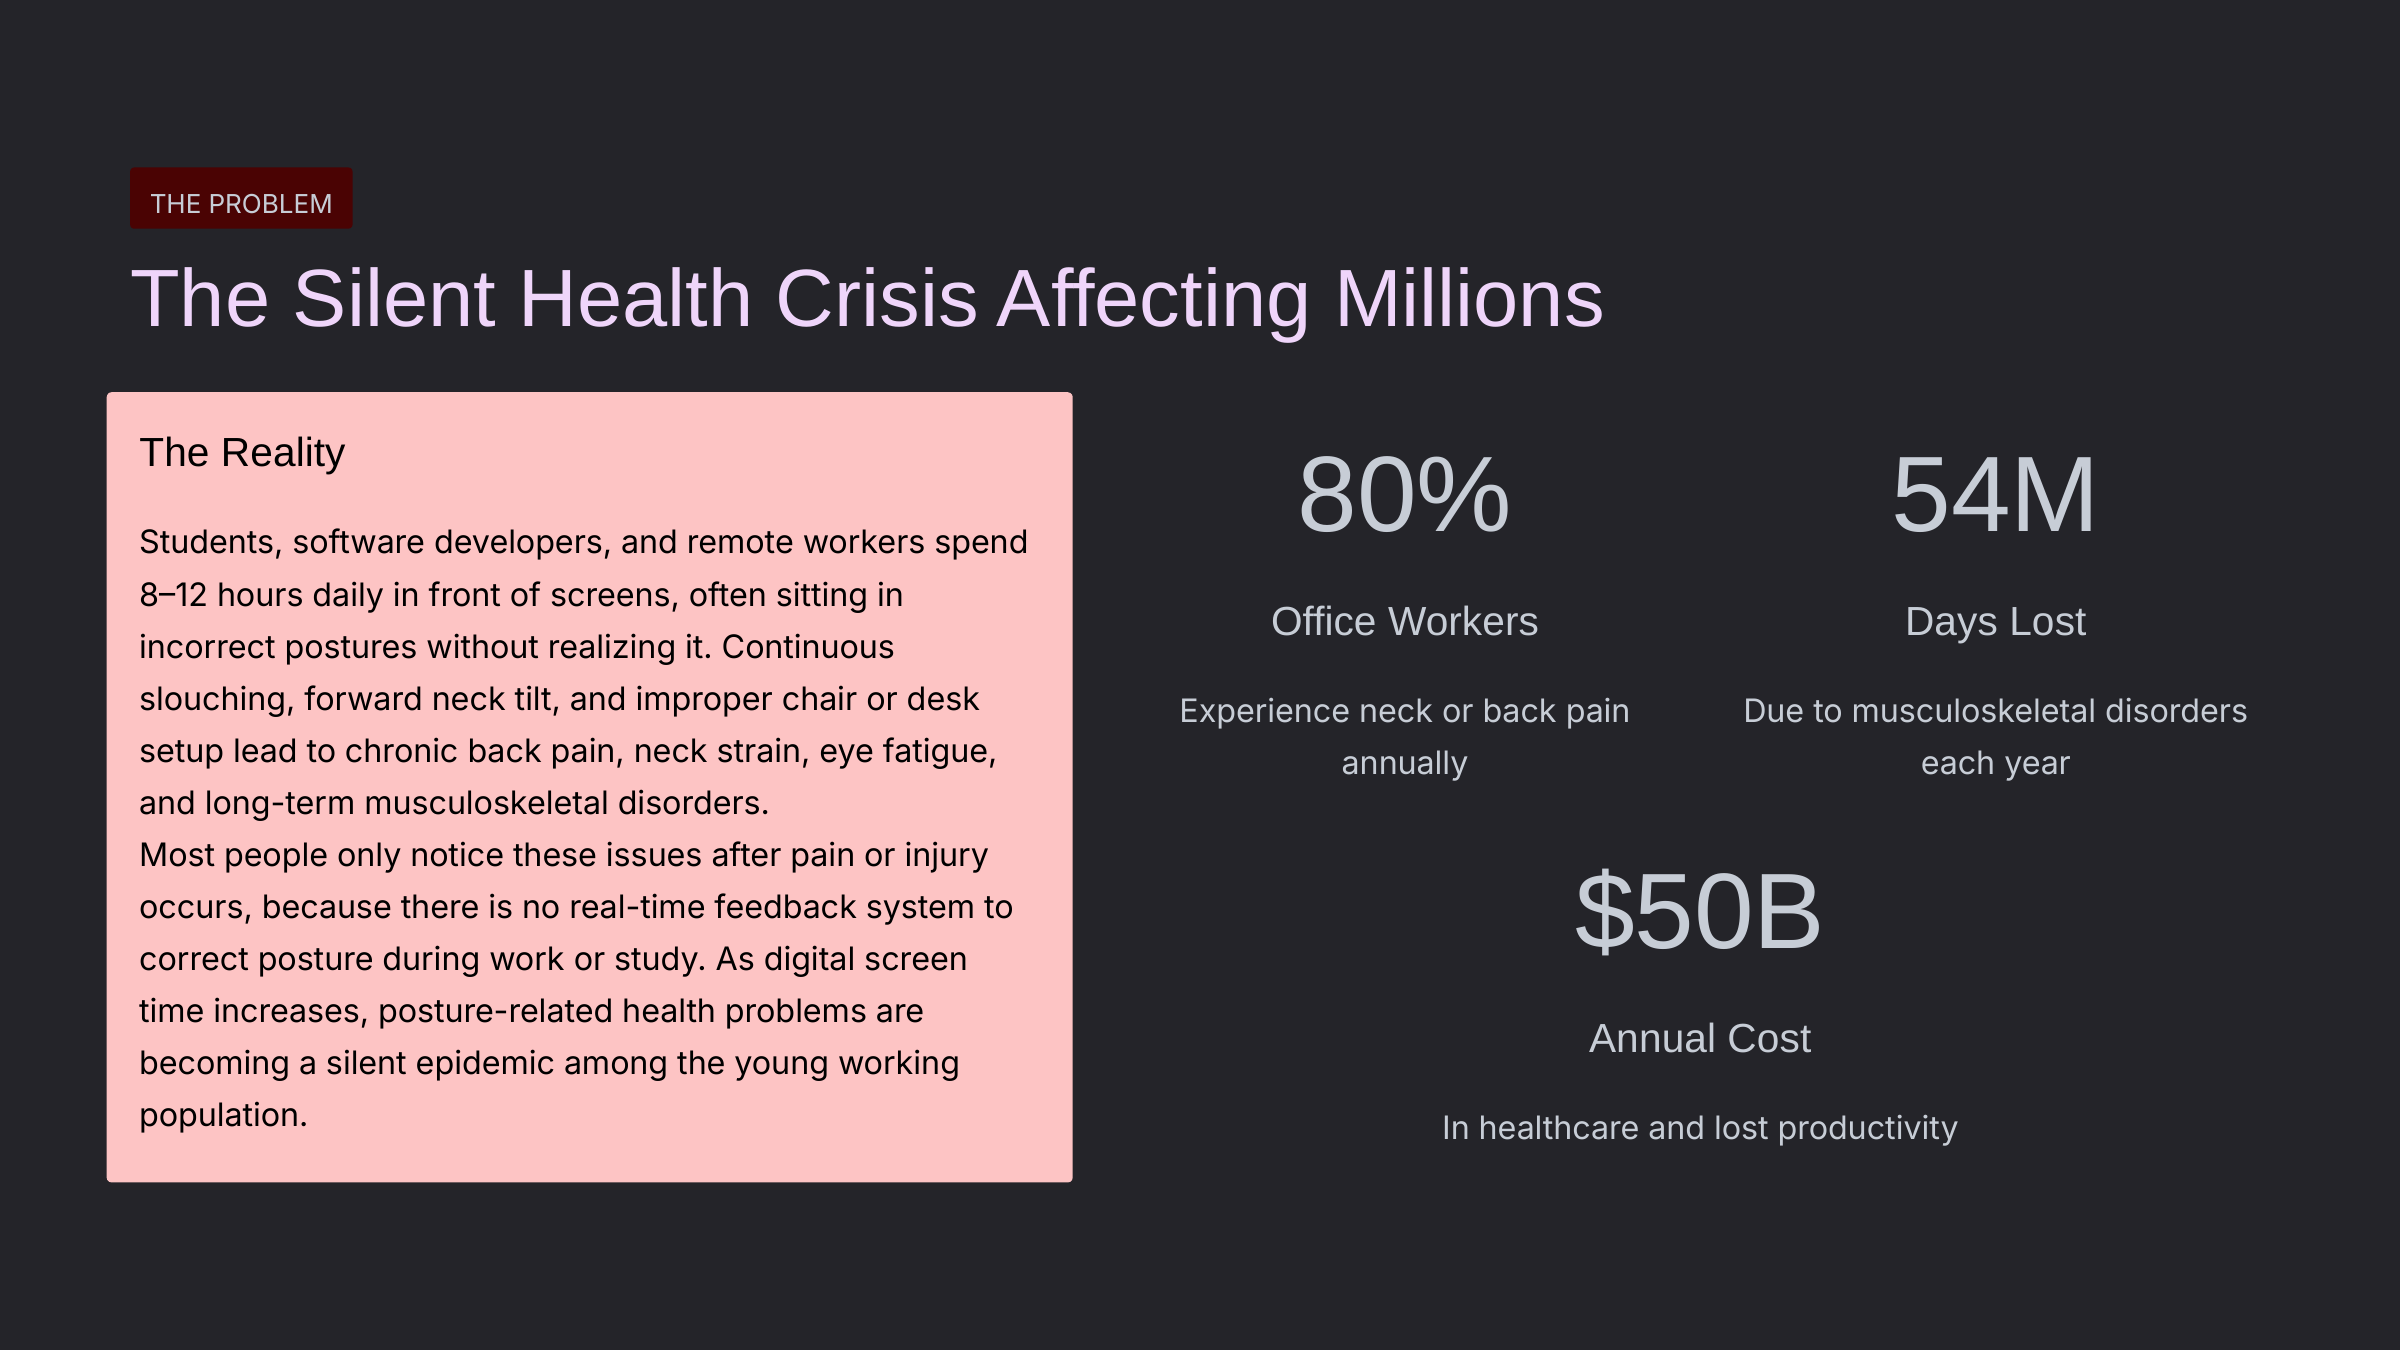

THE PROBLEM
The Silent Health Crisis Affecting Millions

The Reality
80%
54M
Students, software developers, and remote workers spend 8–12 hours daily in front of screens, often sitting in incorrect postures without realizing it. Continuous slouching, forward neck tilt, and improper chair or desk setup lead to chronic back pain, neck strain, eye fatigue, and long-term musculoskeletal disorders.
Most people only notice these issues after pain or injury occurs, because there is no real-time feedback system to correct posture during work or study. As digital screen time increases, posture-related health problems are becoming a silent epidemic among the young working population.
Office Workers
Days Lost
Experience neck or back pain annually
Due to musculoskeletal disorders each year
$50B
Annual Cost
In healthcare and lost productivity